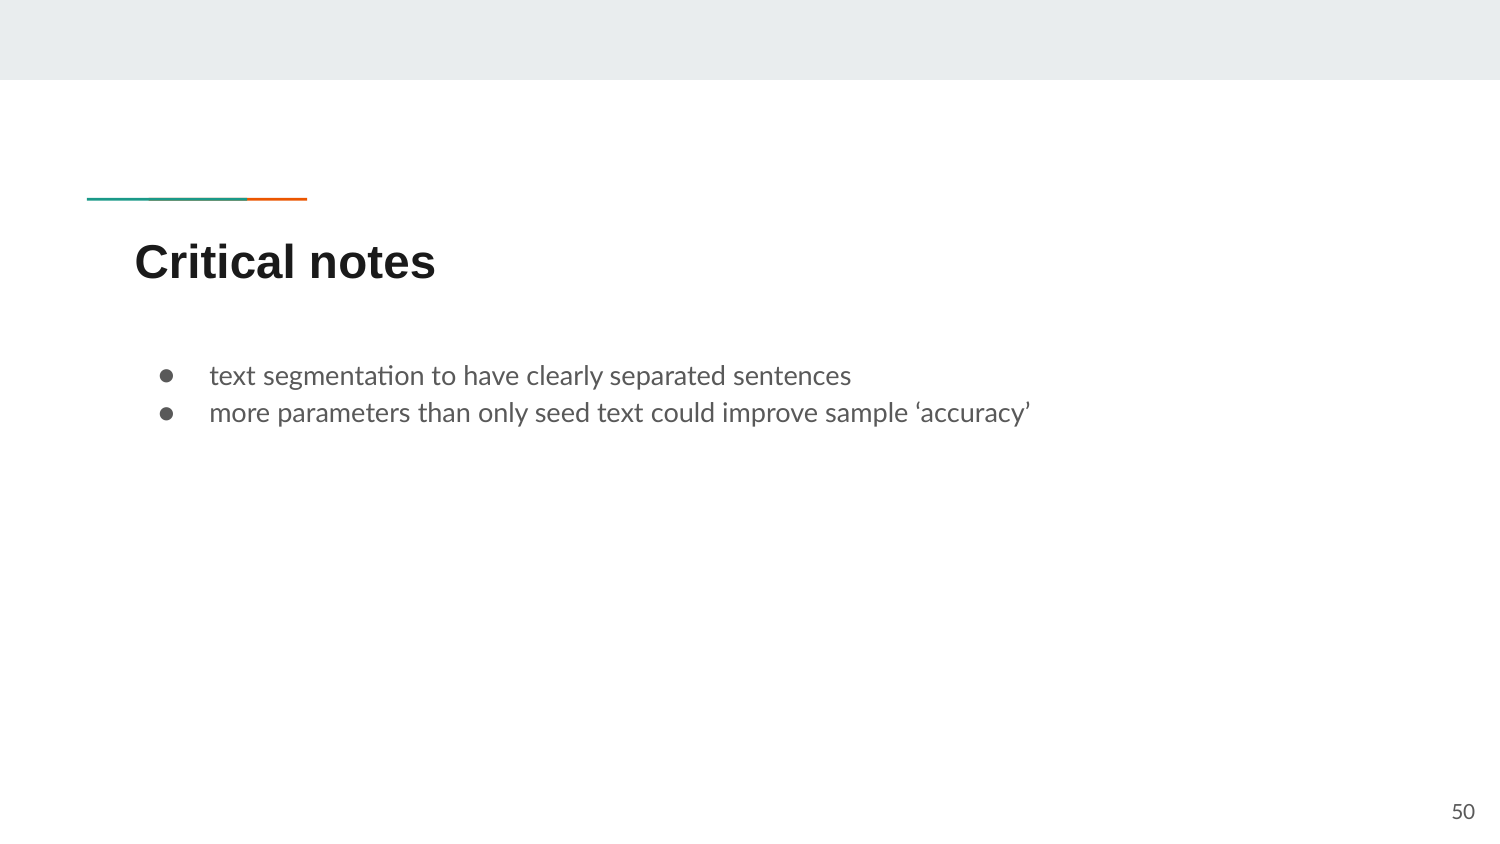

# Critical notes
text segmentation to have clearly separated sentences
more parameters than only seed text could improve sample ‘accuracy’

50